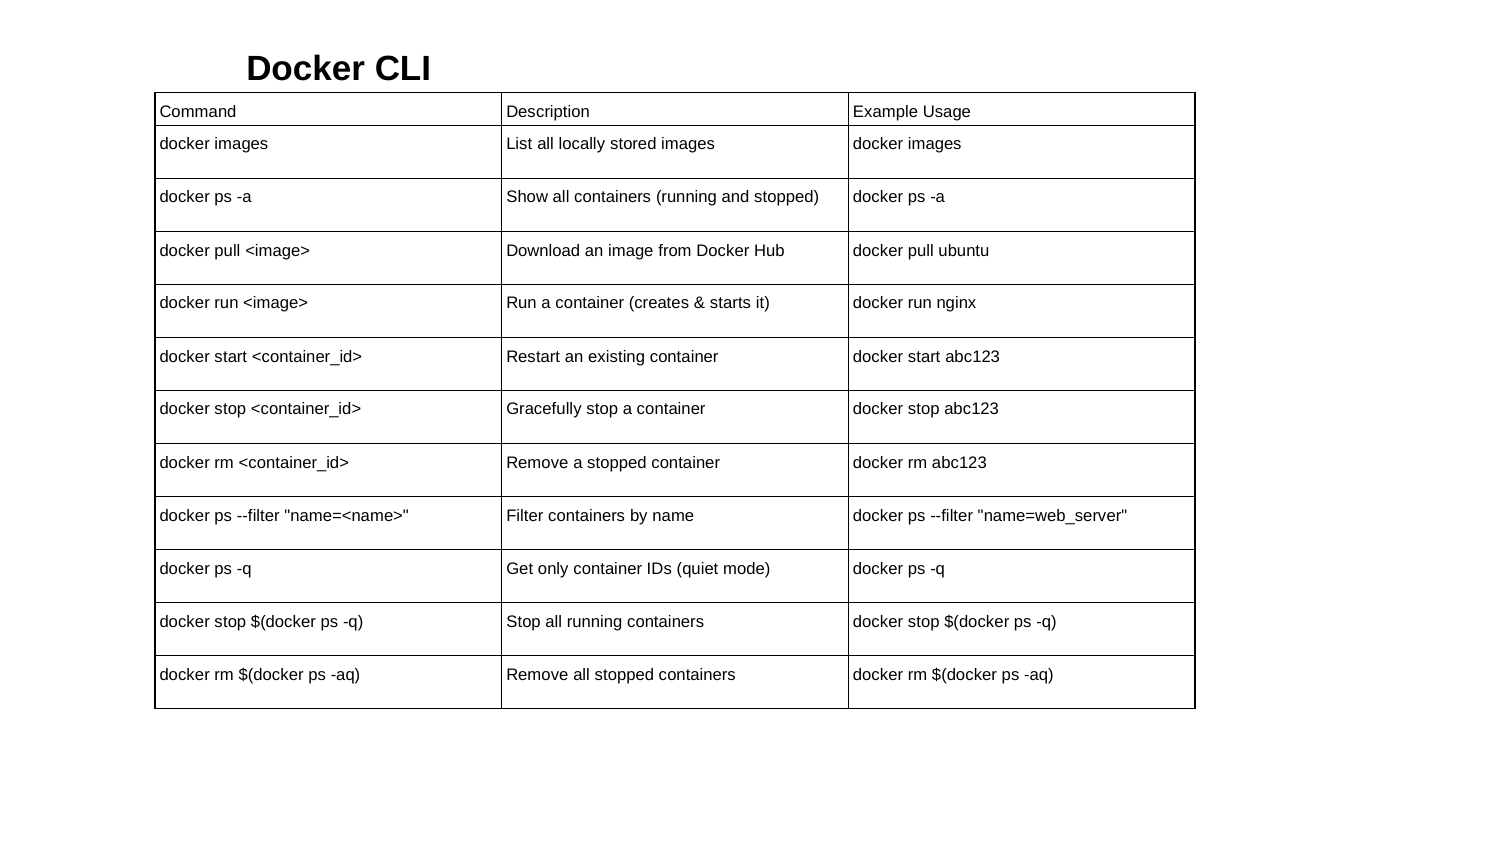

Docker CLI
| Command | Description | Example Usage |
| --- | --- | --- |
| docker images | List all locally stored images | docker images |
| docker ps -a | Show all containers (running and stopped) | docker ps -a |
| docker pull <image> | Download an image from Docker Hub | docker pull ubuntu |
| docker run <image> | Run a container (creates & starts it) | docker run nginx |
| docker start <container\_id> | Restart an existing container | docker start abc123 |
| docker stop <container\_id> | Gracefully stop a container | docker stop abc123 |
| docker rm <container\_id> | Remove a stopped container | docker rm abc123 |
| docker ps --filter "name=<name>" | Filter containers by name | docker ps --filter "name=web\_server" |
| docker ps -q | Get only container IDs (quiet mode) | docker ps -q |
| docker stop $(docker ps -q) | Stop all running containers | docker stop $(docker ps -q) |
| docker rm $(docker ps -aq) | Remove all stopped containers | docker rm $(docker ps -aq) |